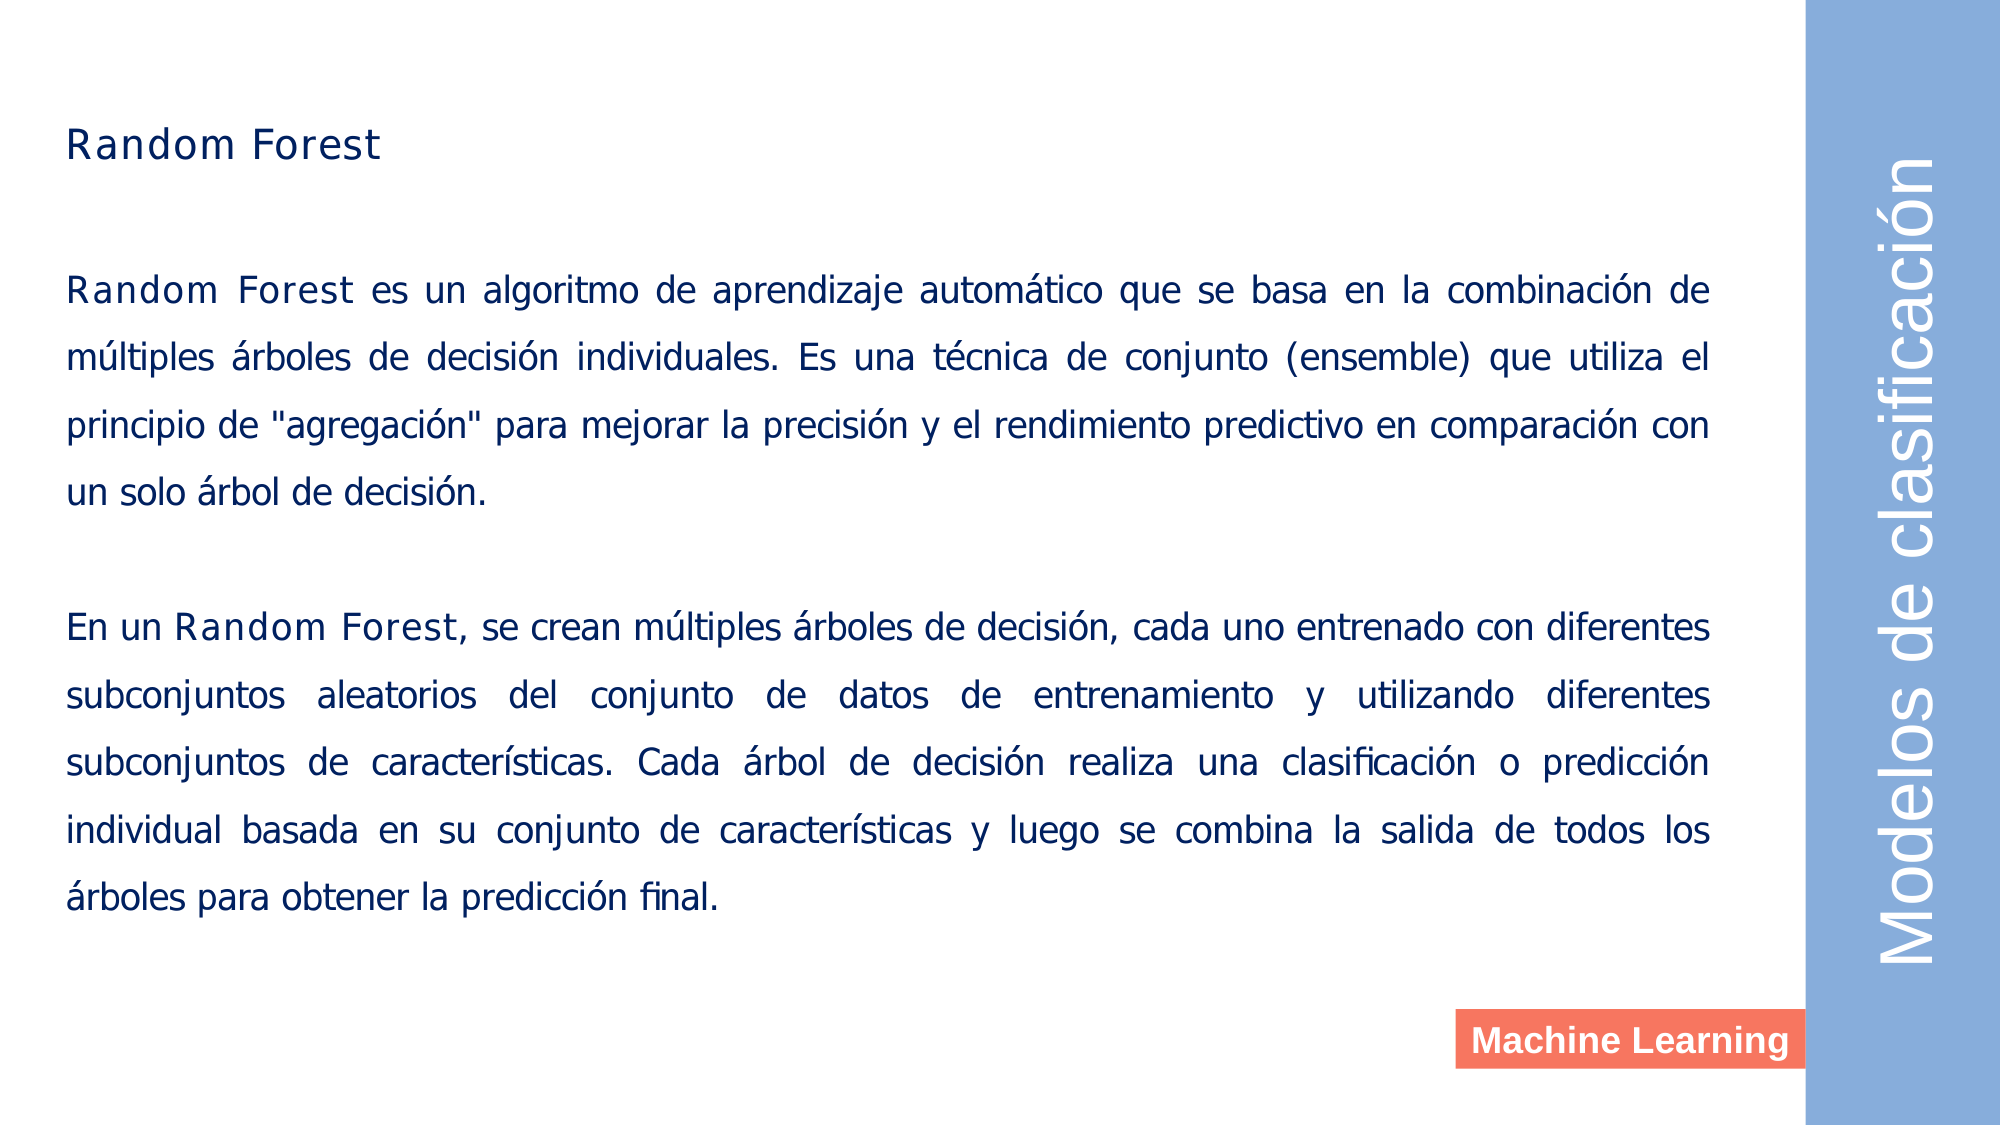

Random Forest

Random Forest es un algoritmo de aprendizaje automático que se basa en la combinación de múltiples árboles de decisión individuales. Es una técnica de conjunto (ensemble) que utiliza el principio de "agregación" para mejorar la precisión y el rendimiento predictivo en comparación con un solo árbol de decisión.

En un Random Forest, se crean múltiples árboles de decisión, cada uno entrenado con diferentes subconjuntos aleatorios del conjunto de datos de entrenamiento y utilizando diferentes subconjuntos de características. Cada árbol de decisión realiza una clasificación o predicción individual basada en su conjunto de características y luego se combina la salida de todos los árboles para obtener la predicción final.
Modelos de clasificación
Machine Learning